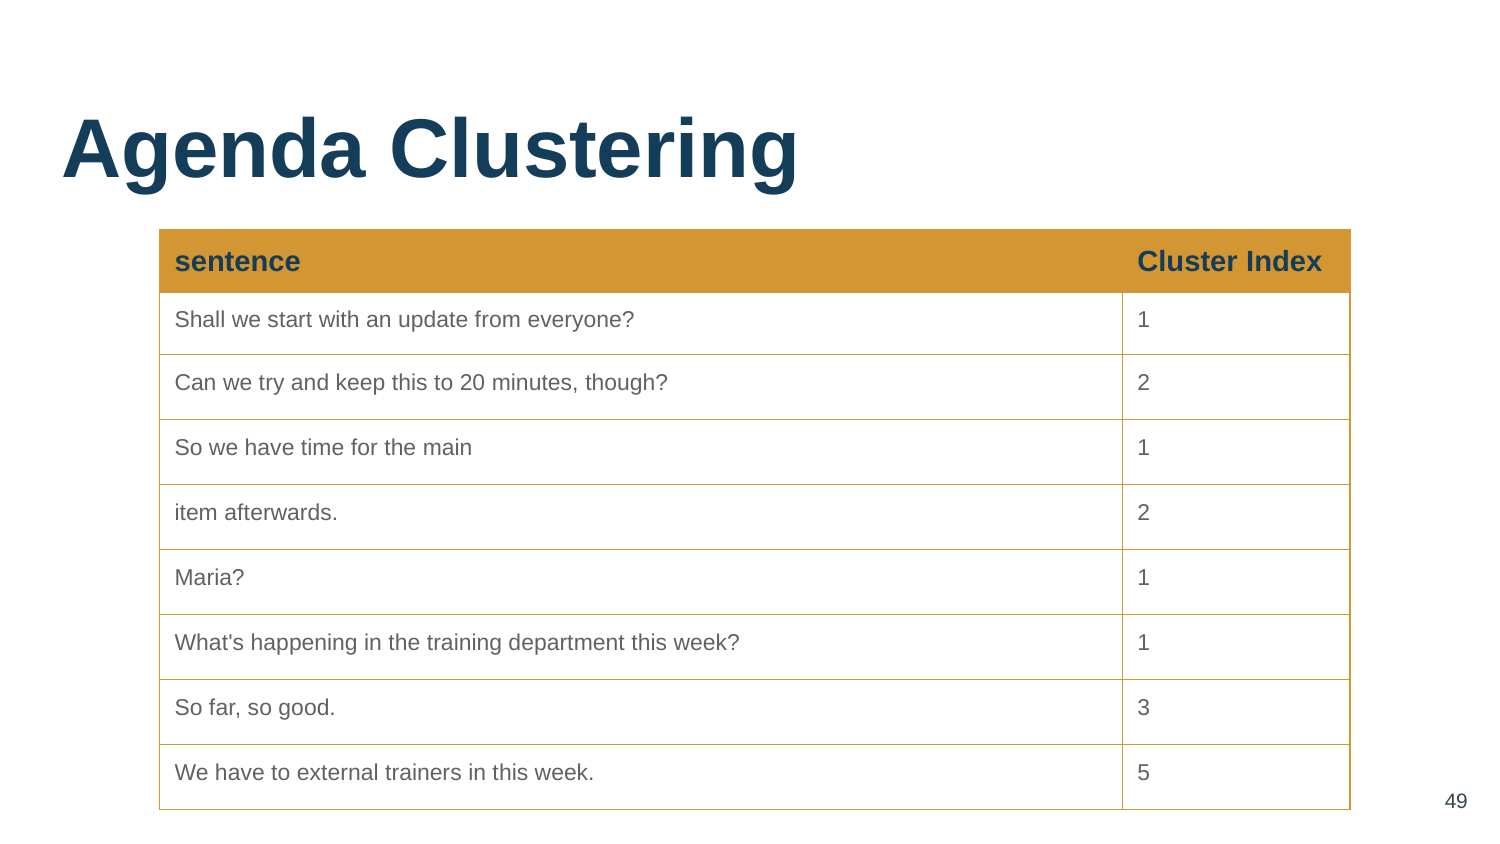

# Agenda Clustering
| sentence | Cluster Index |
| --- | --- |
| Shall we start with an update from everyone? | 1 |
| Can we try and keep this to 20 minutes, though? | 2 |
| So we have time for the main | 1 |
| item afterwards. | 2 |
| Maria? | 1 |
| What's happening in the training department this week? | 1 |
| So far, so good. | 3 |
| We have to external trainers in this week. | 5 |
49